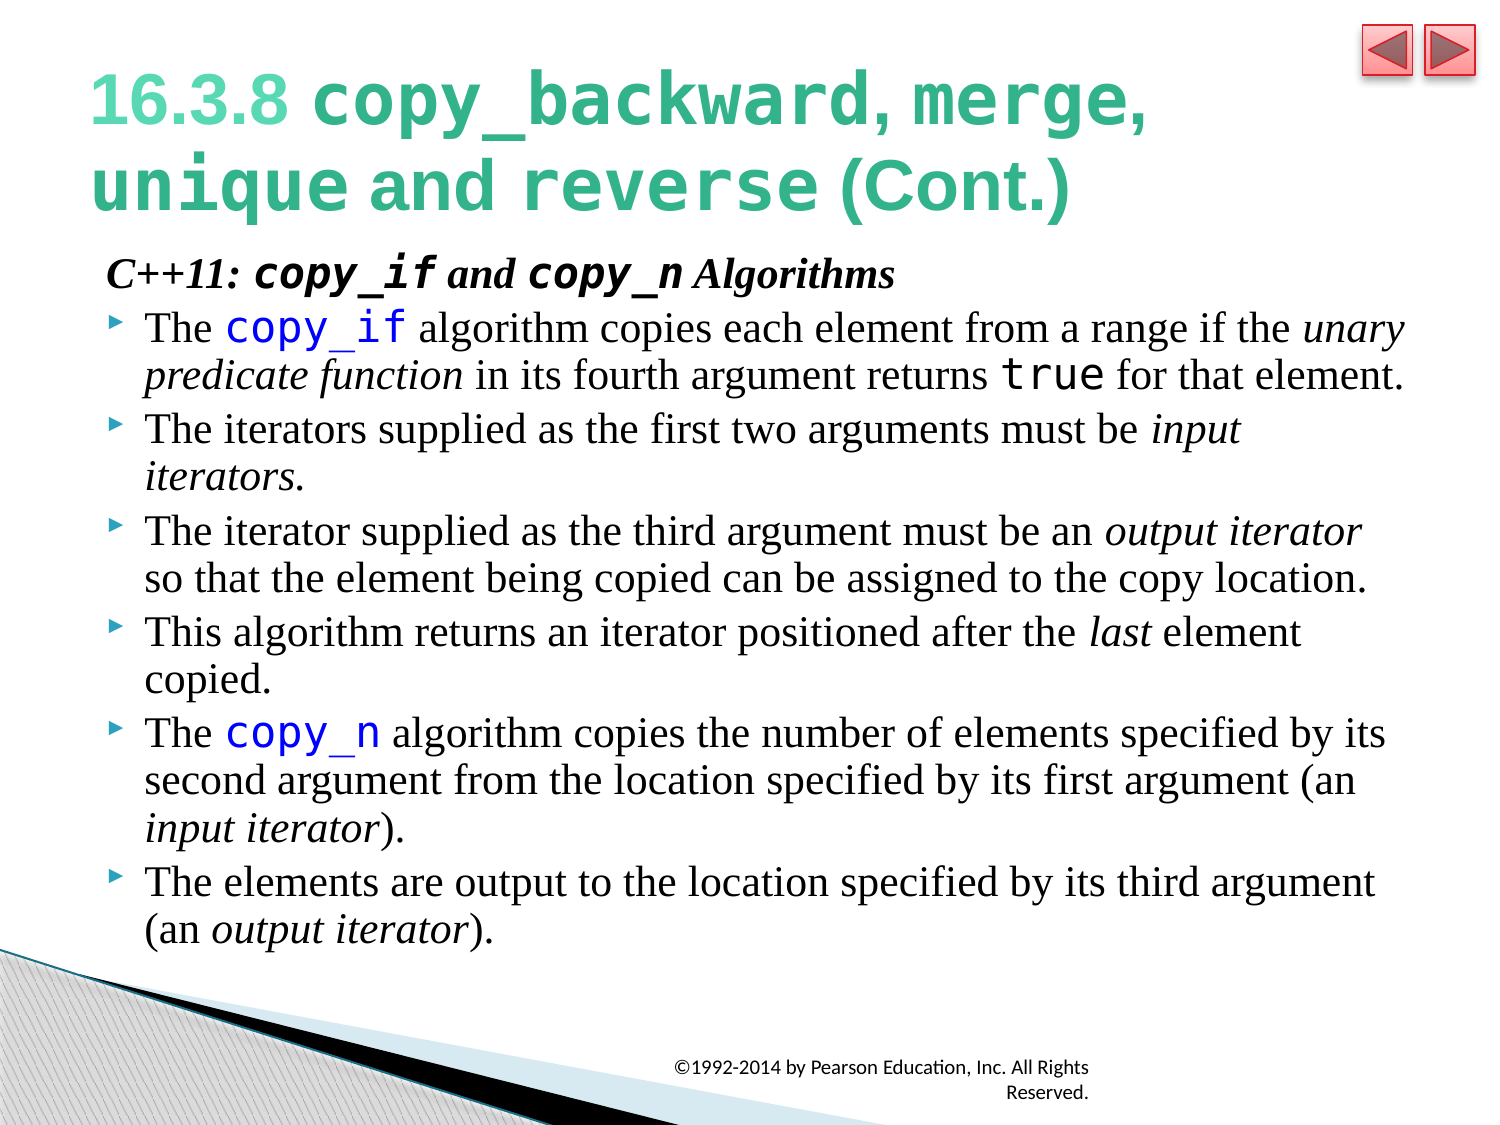

# 16.3.8 copy_backward, merge, unique and reverse (Cont.)
C++11: copy_if and copy_n Algorithms
The copy_if algorithm copies each element from a range if the unary predicate function in its fourth argument returns true for that element.
The iterators supplied as the first two arguments must be input iterators.
The iterator supplied as the third argument must be an output iterator so that the element being copied can be assigned to the copy location.
This algorithm returns an iterator positioned after the last element copied.
The copy_n algorithm copies the number of elements specified by its second argument from the location specified by its first argument (an input iterator).
The elements are output to the location specified by its third argument (an output iterator).
©1992-2014 by Pearson Education, Inc. All Rights Reserved.